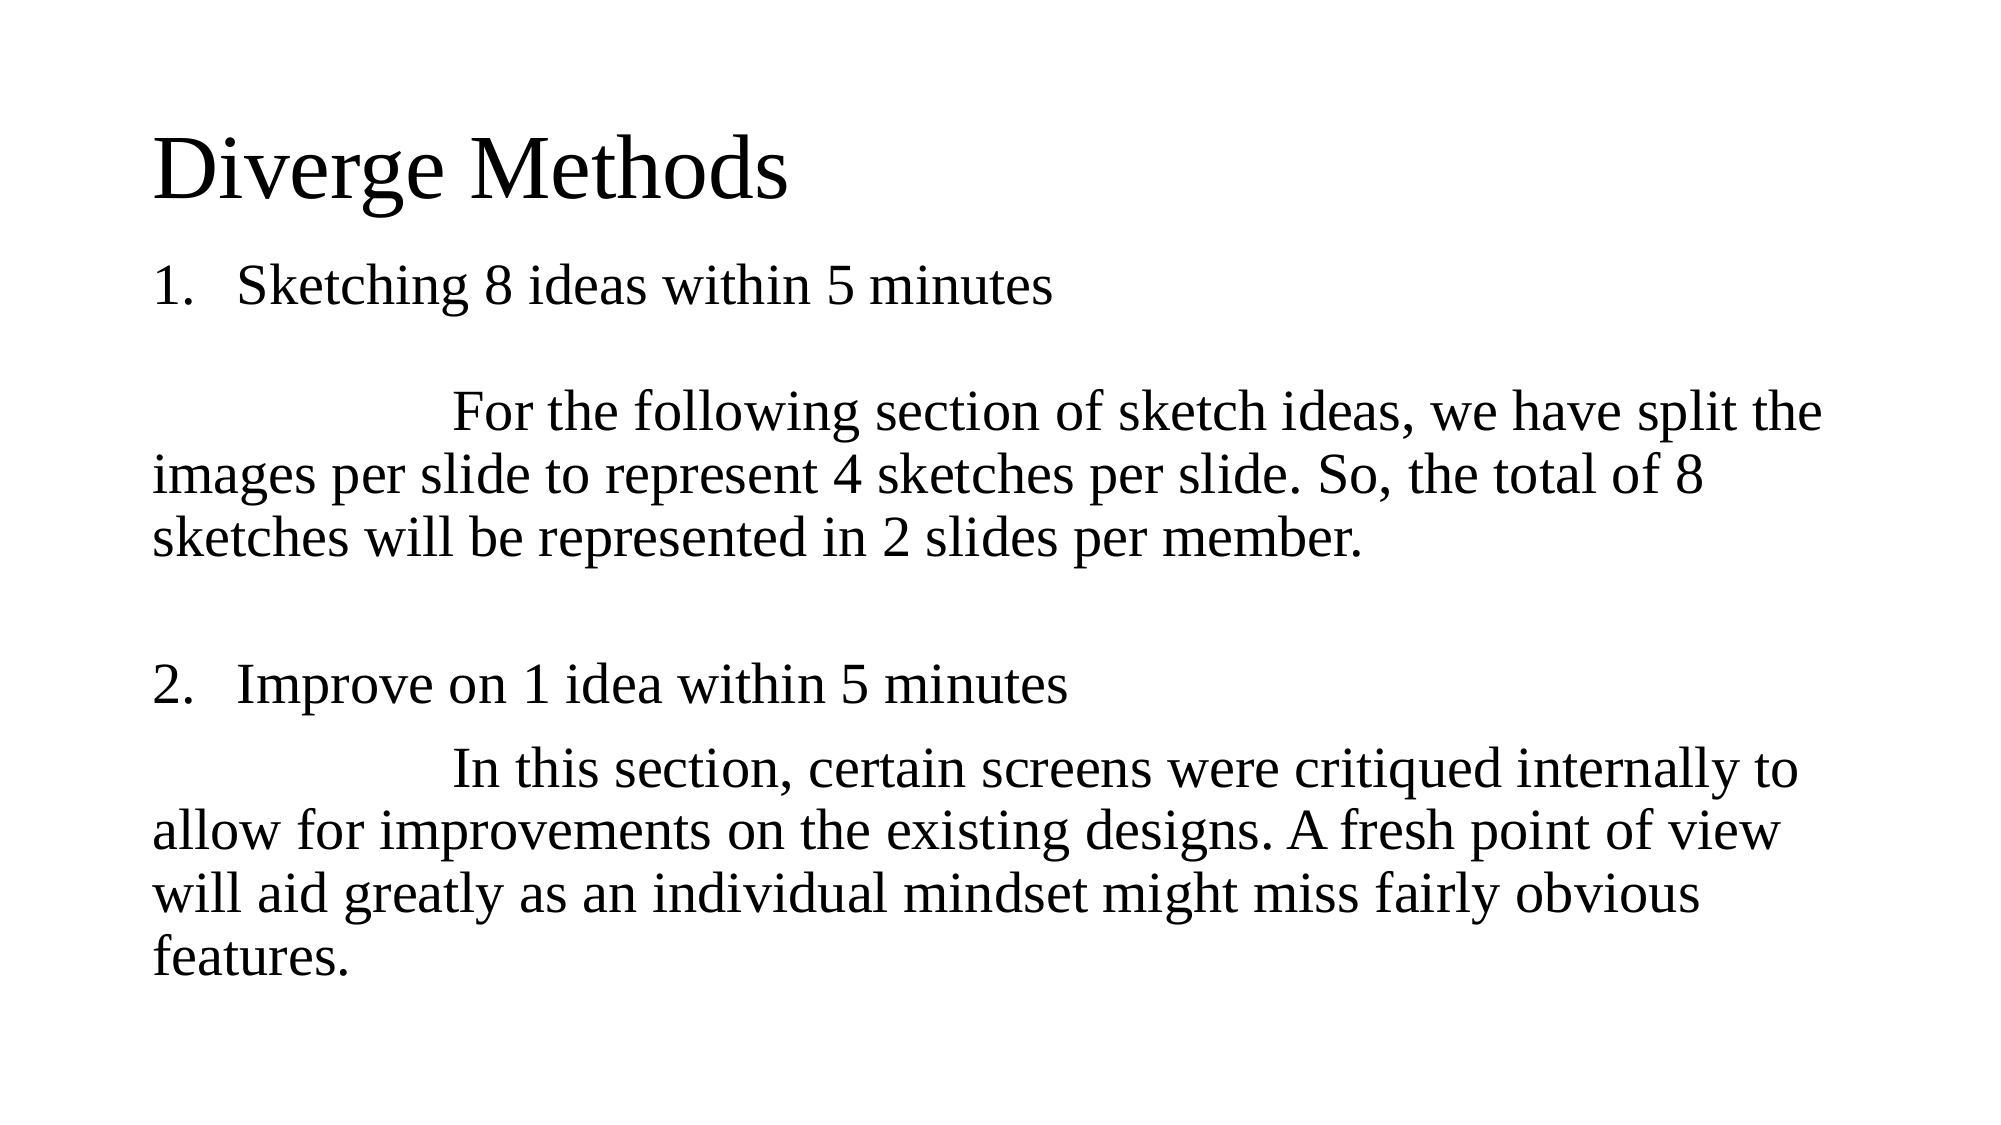

# Diverge Methods
Sketching 8 ideas within 5 minutes

		For the following section of sketch ideas, we have split the images per slide to represent 4 sketches per slide. So, the total of 8 sketches will be represented in 2 slides per member.

Improve on 1 idea within 5 minutes
		In this section, certain screens were critiqued internally to allow for improvements on the existing designs. A fresh point of view will aid greatly as an individual mindset might miss fairly obvious features.